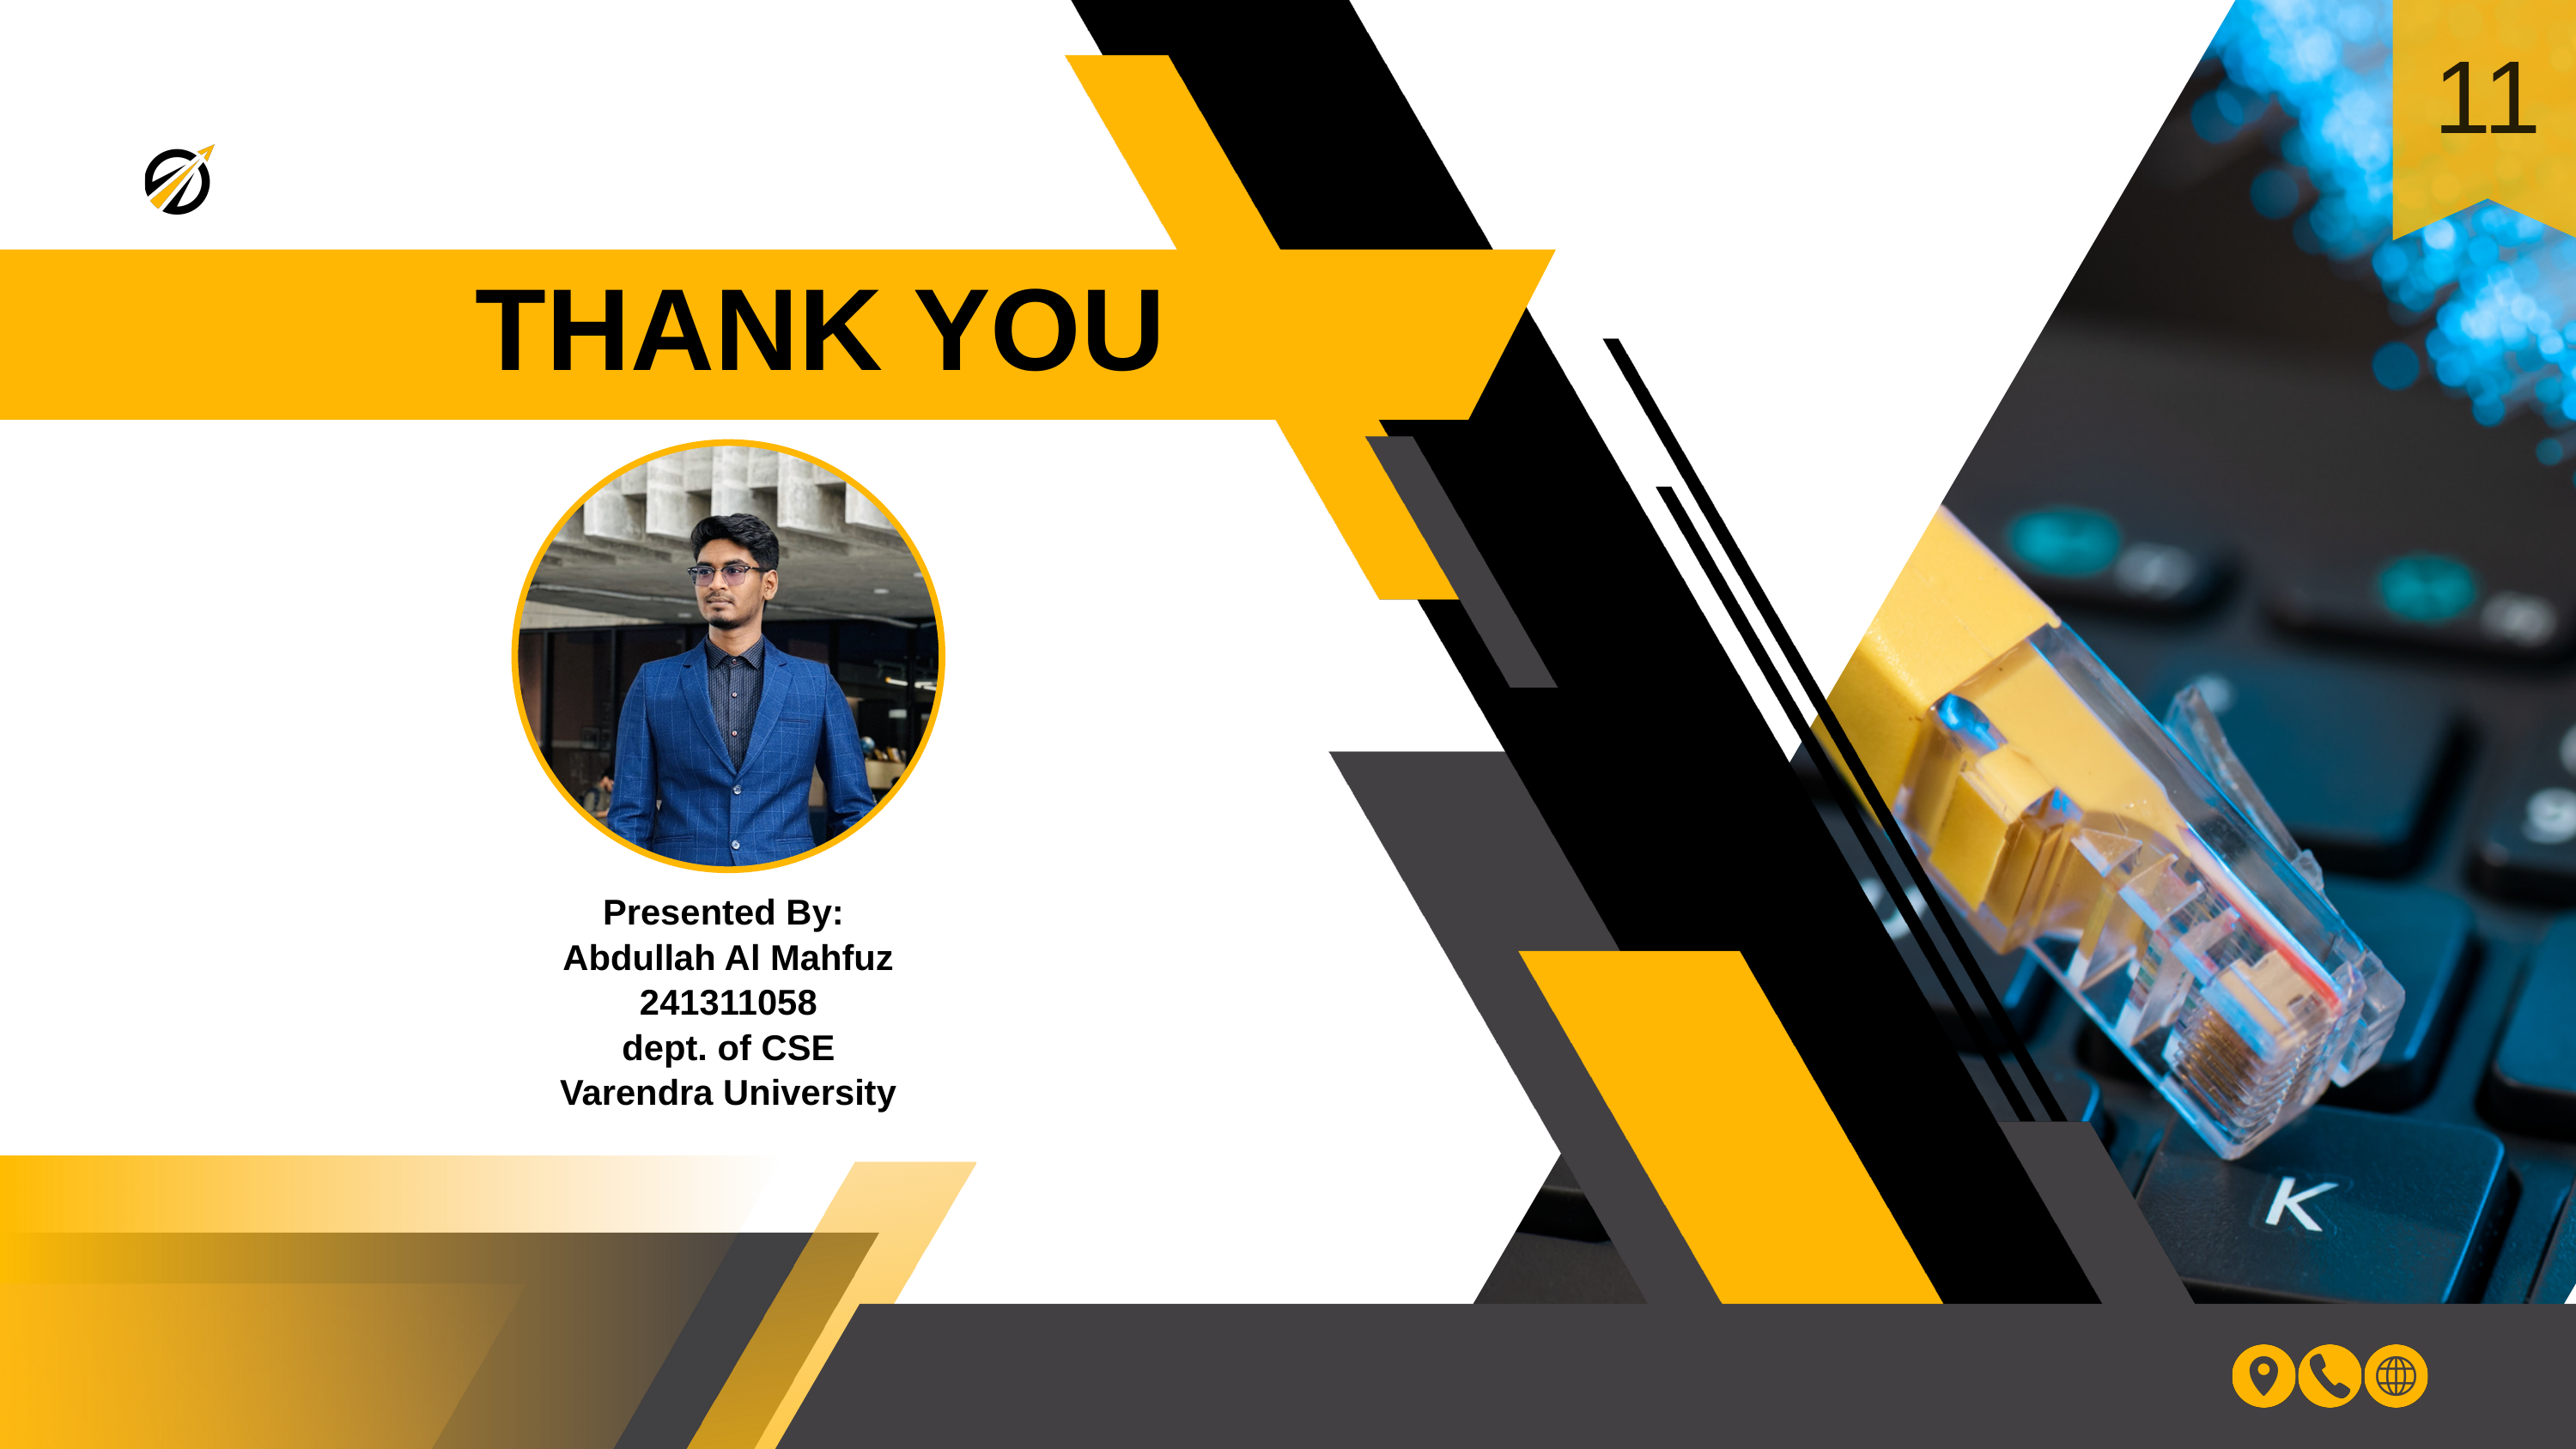

11

THANK YOU

Presented By:
Abdullah Al Mahfuz
241311058
dept. of CSE
Varendra University